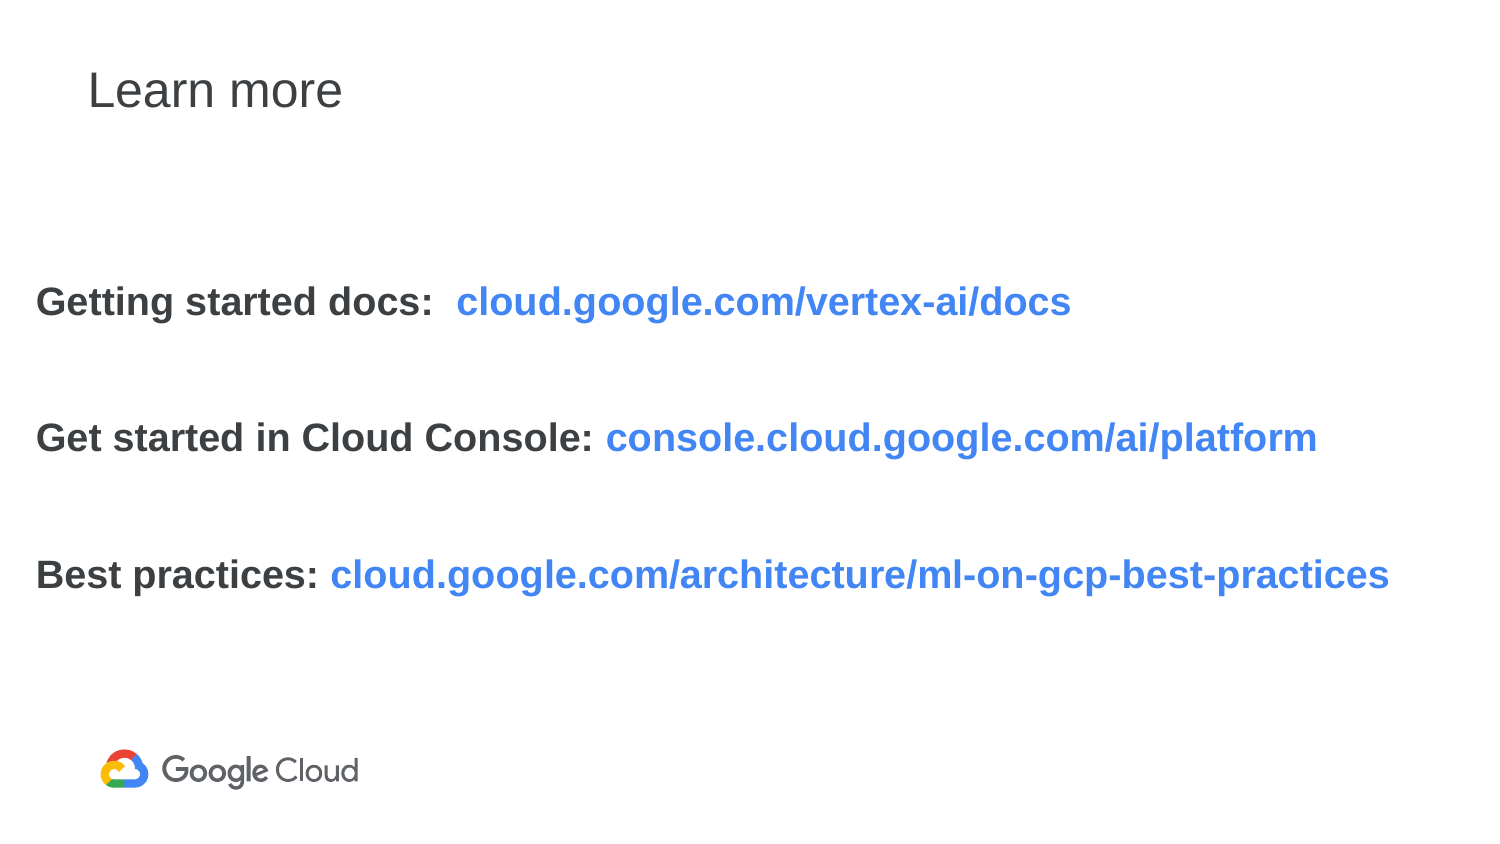

# Learn more
Getting started docs:  cloud.google.com/vertex-ai/docs

Get started in Cloud Console: console.cloud.google.com/ai/platform

Best practices: cloud.google.com/architecture/ml-on-gcp-best-practices